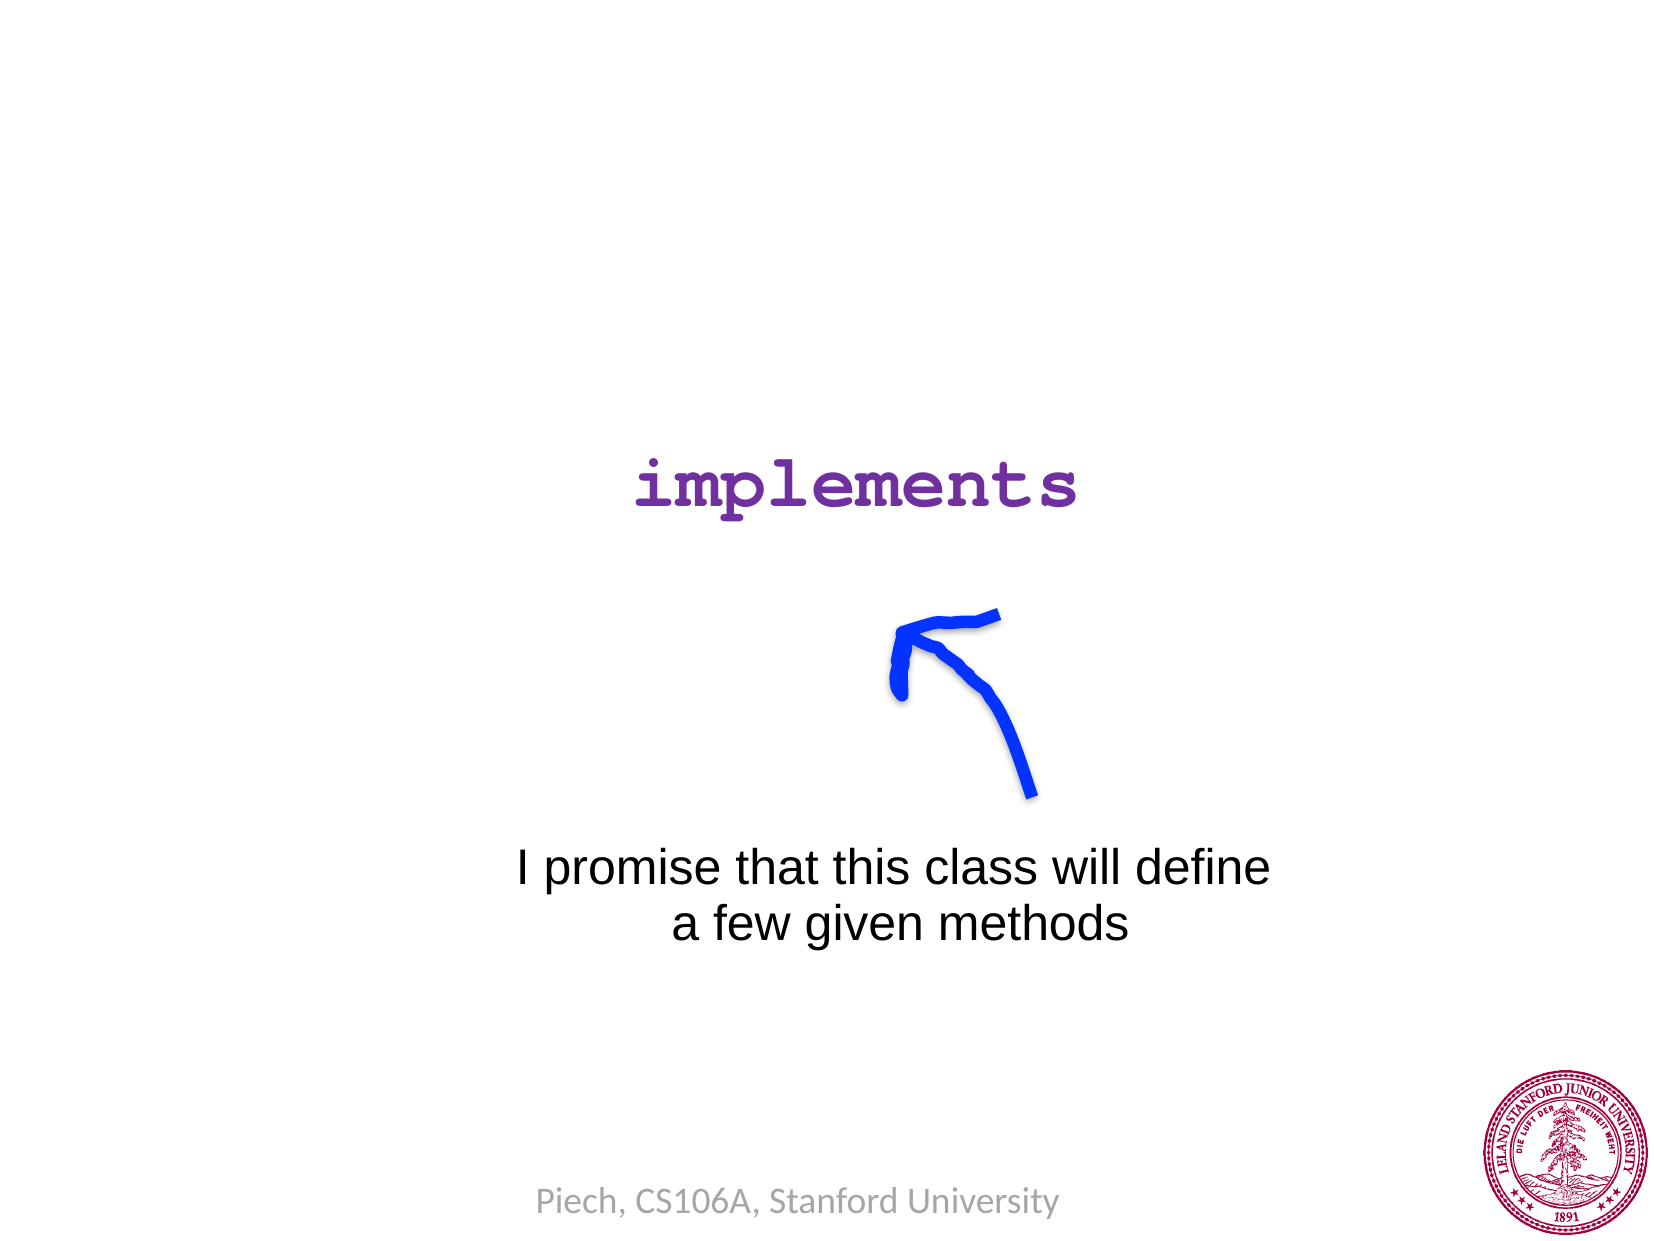

implements

I promise that this class will define
a few given methods